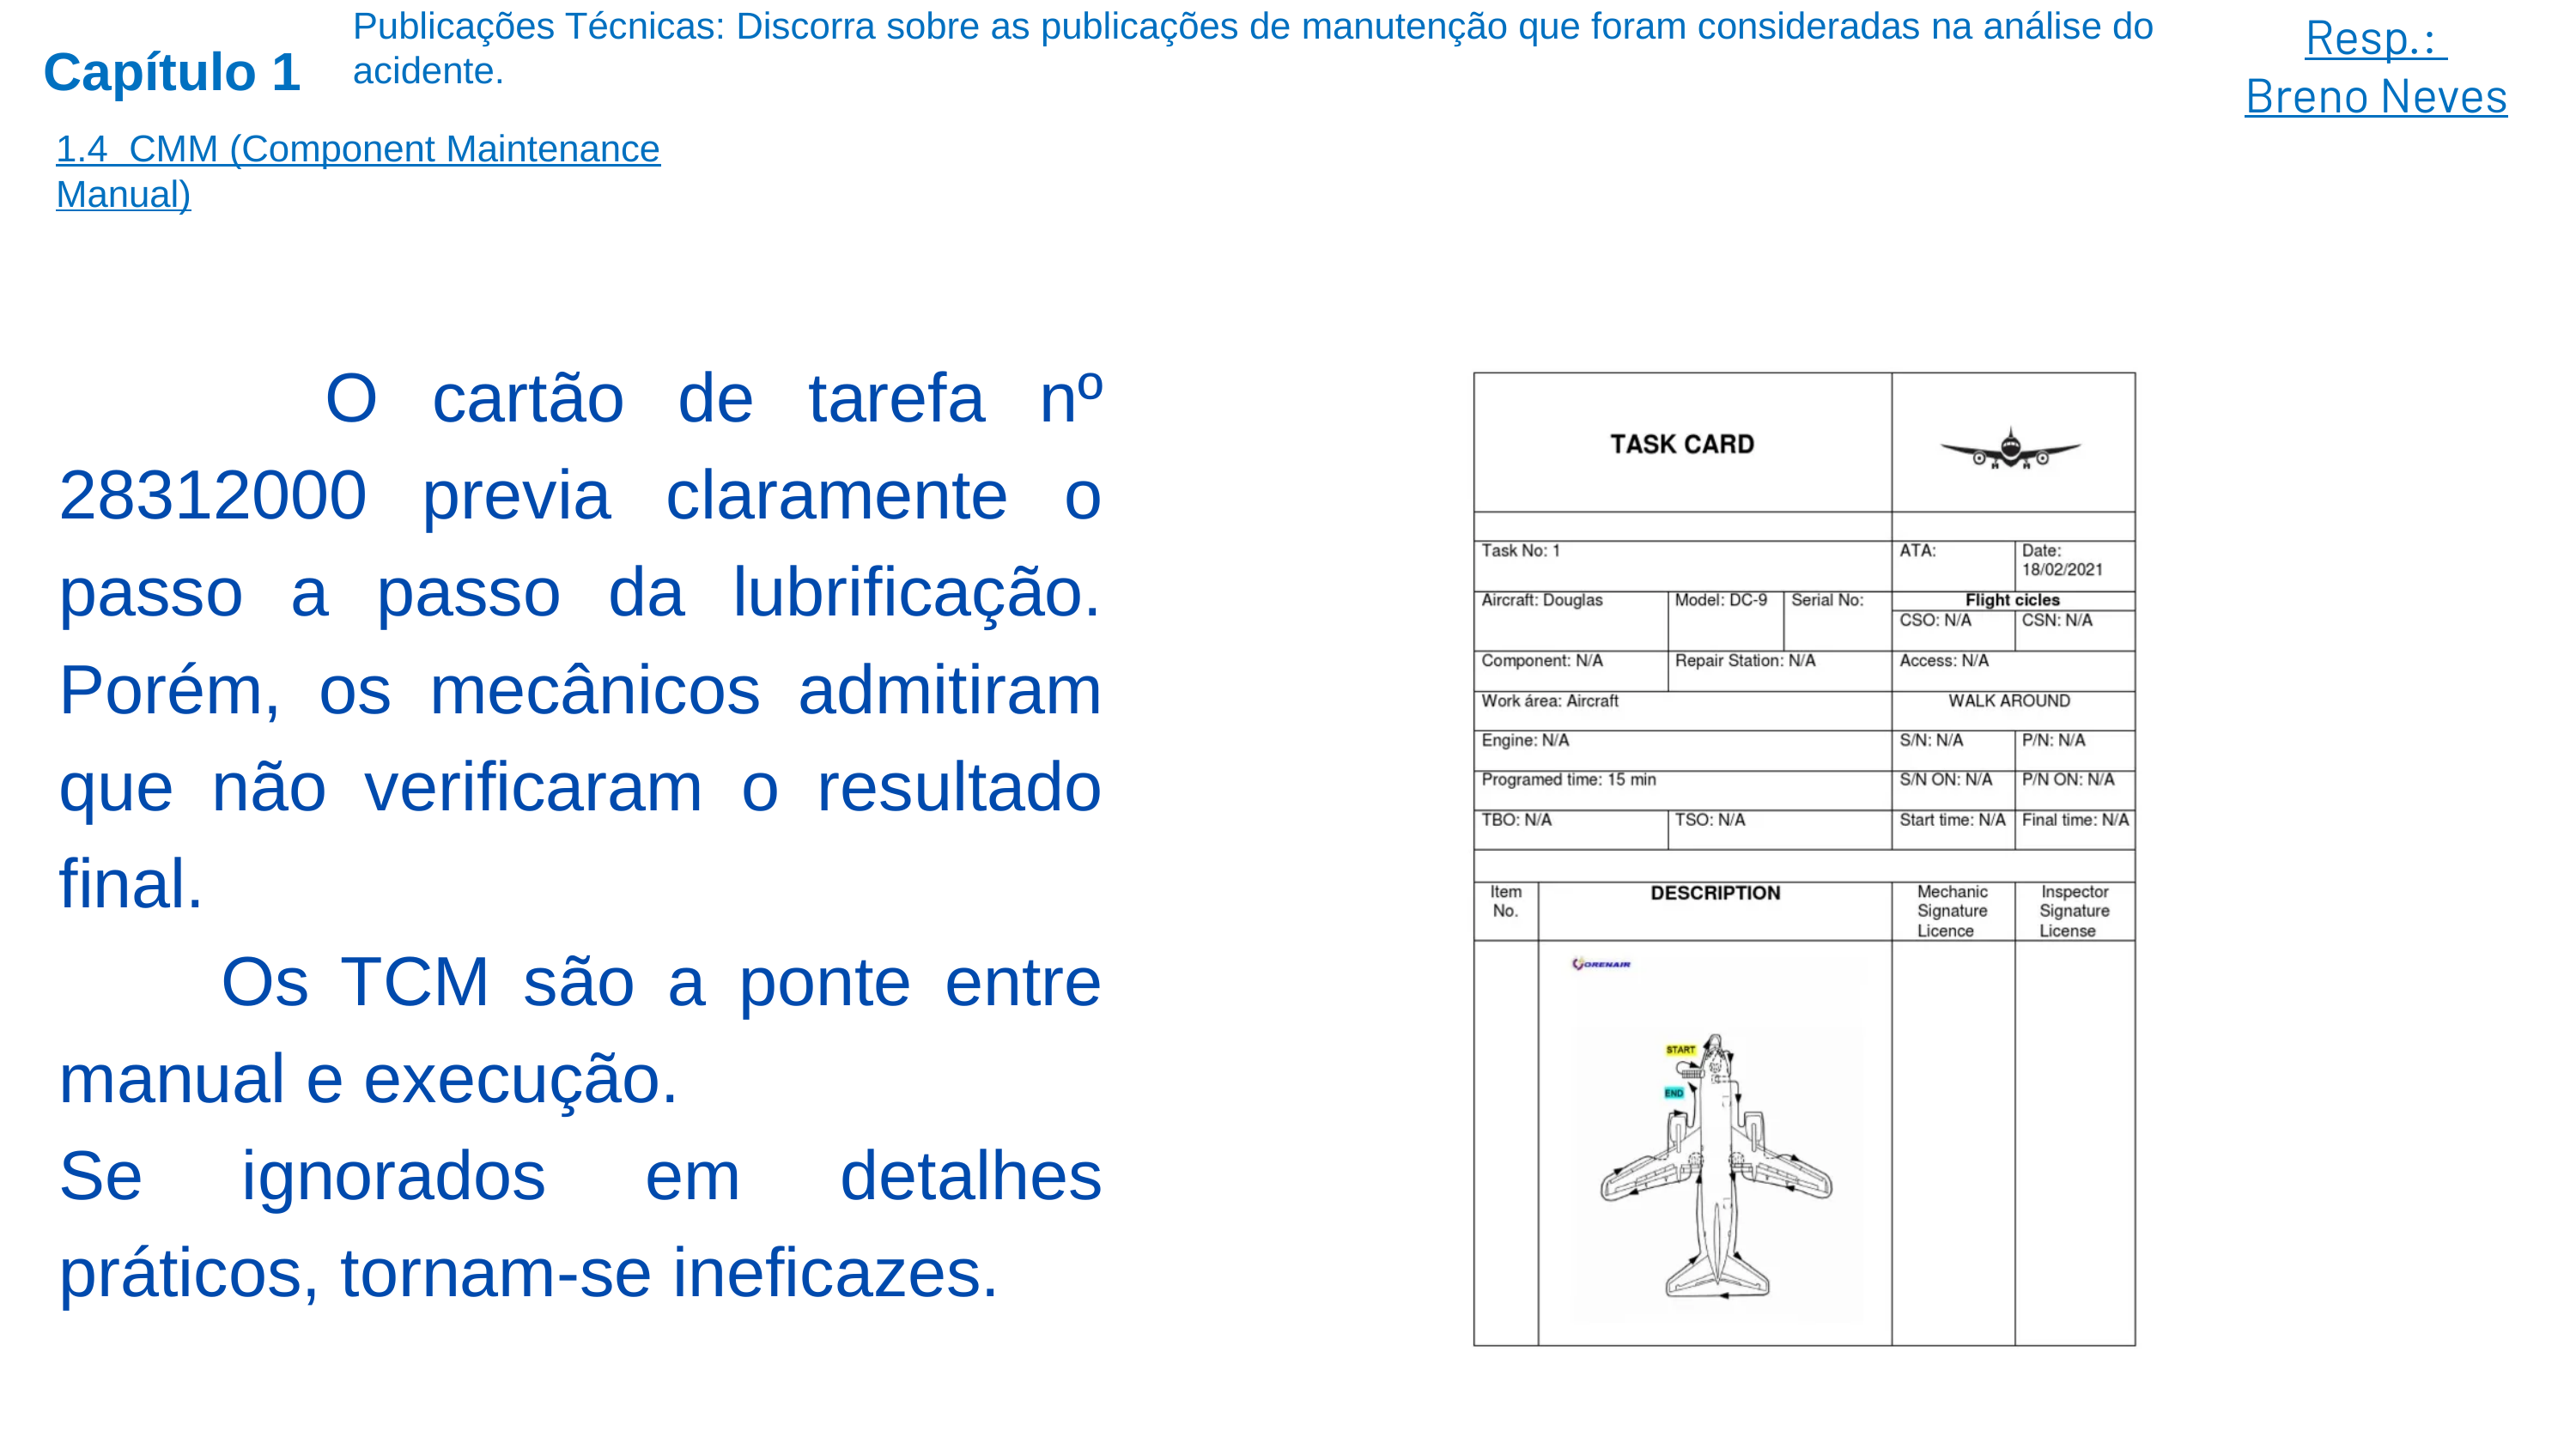

Publicações Técnicas: Discorra sobre as publicações de manutenção que foram consideradas na análise do acidente.

Resp.:
Breno Neves

Capítulo 1
1.4  CMM (Component Maintenance Manual)

     O cartão de tarefa nº 28312000 previa claramente o passo a passo da lubrificação. Porém, os mecânicos admitiram que não verificaram o resultado final.
     Os TCM são a ponte entre manual e execução.
Se ignorados em detalhes práticos, tornam-se ineficazes.